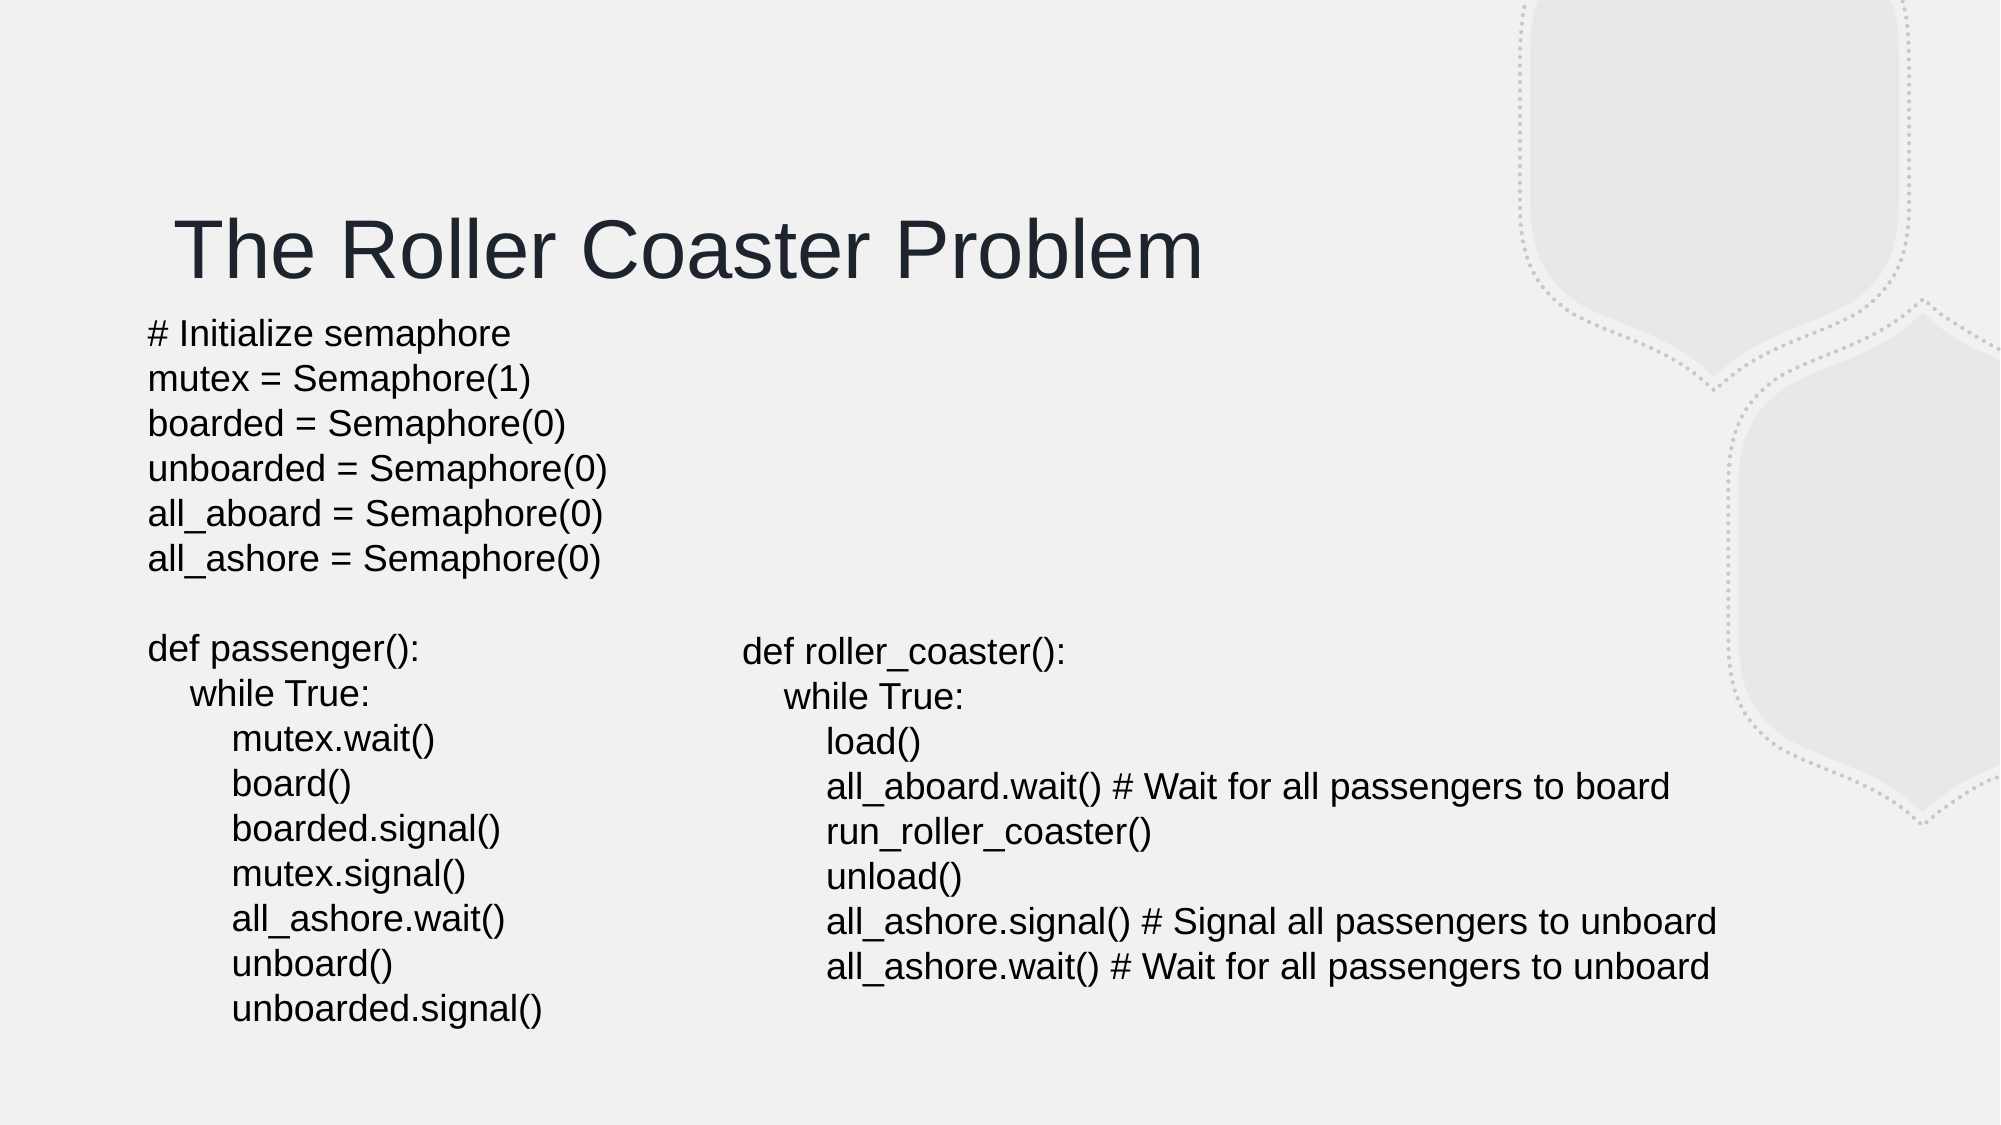

# The Roller Coaster Problem
# Initialize semaphore
mutex = Semaphore(1)
boarded = Semaphore(0)
unboarded = Semaphore(0)
all_aboard = Semaphore(0)
all_ashore = Semaphore(0)

def passenger():
    while True:
        mutex.wait()
        board()
        boarded.signal()
        mutex.signal()
        all_ashore.wait()
        unboard()
        unboarded.signal()

def roller_coaster():
    while True:
        load()
        all_aboard.wait() # Wait for all passengers to board
        run_roller_coaster()
        unload()
        all_ashore.signal() # Signal all passengers to unboard
        all_ashore.wait() # Wait for all passengers to unboard